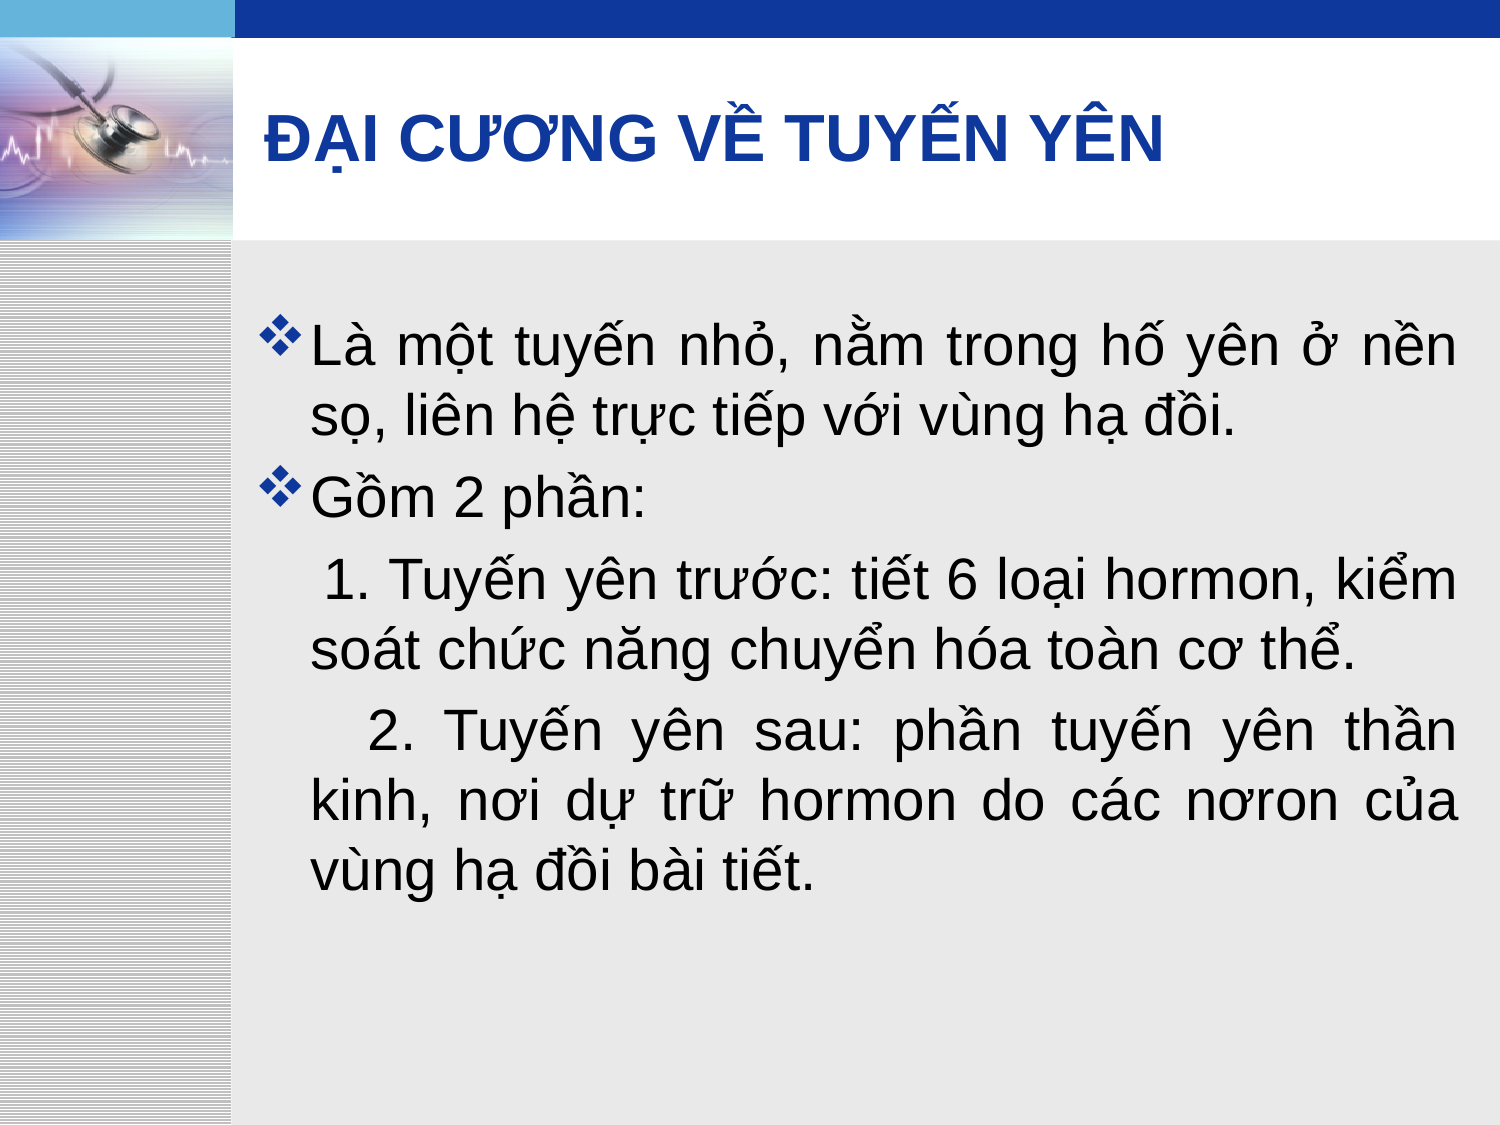

# ĐẠI CƯƠNG VỀ TUYẾN YÊN
Là một tuyến nhỏ, nằm trong hố yên ở nền sọ, liên hệ trực tiếp với vùng hạ đồi.
Gồm 2 phần:
    1. Tuyến yên trước: tiết 6 loại hormon, kiểm soát chức năng chuyển hóa toàn cơ thể.
    2. Tuyến yên sau: phần tuyến yên thần kinh, nơi dự trữ hormon do các nơron của vùng hạ đồi bài tiết.